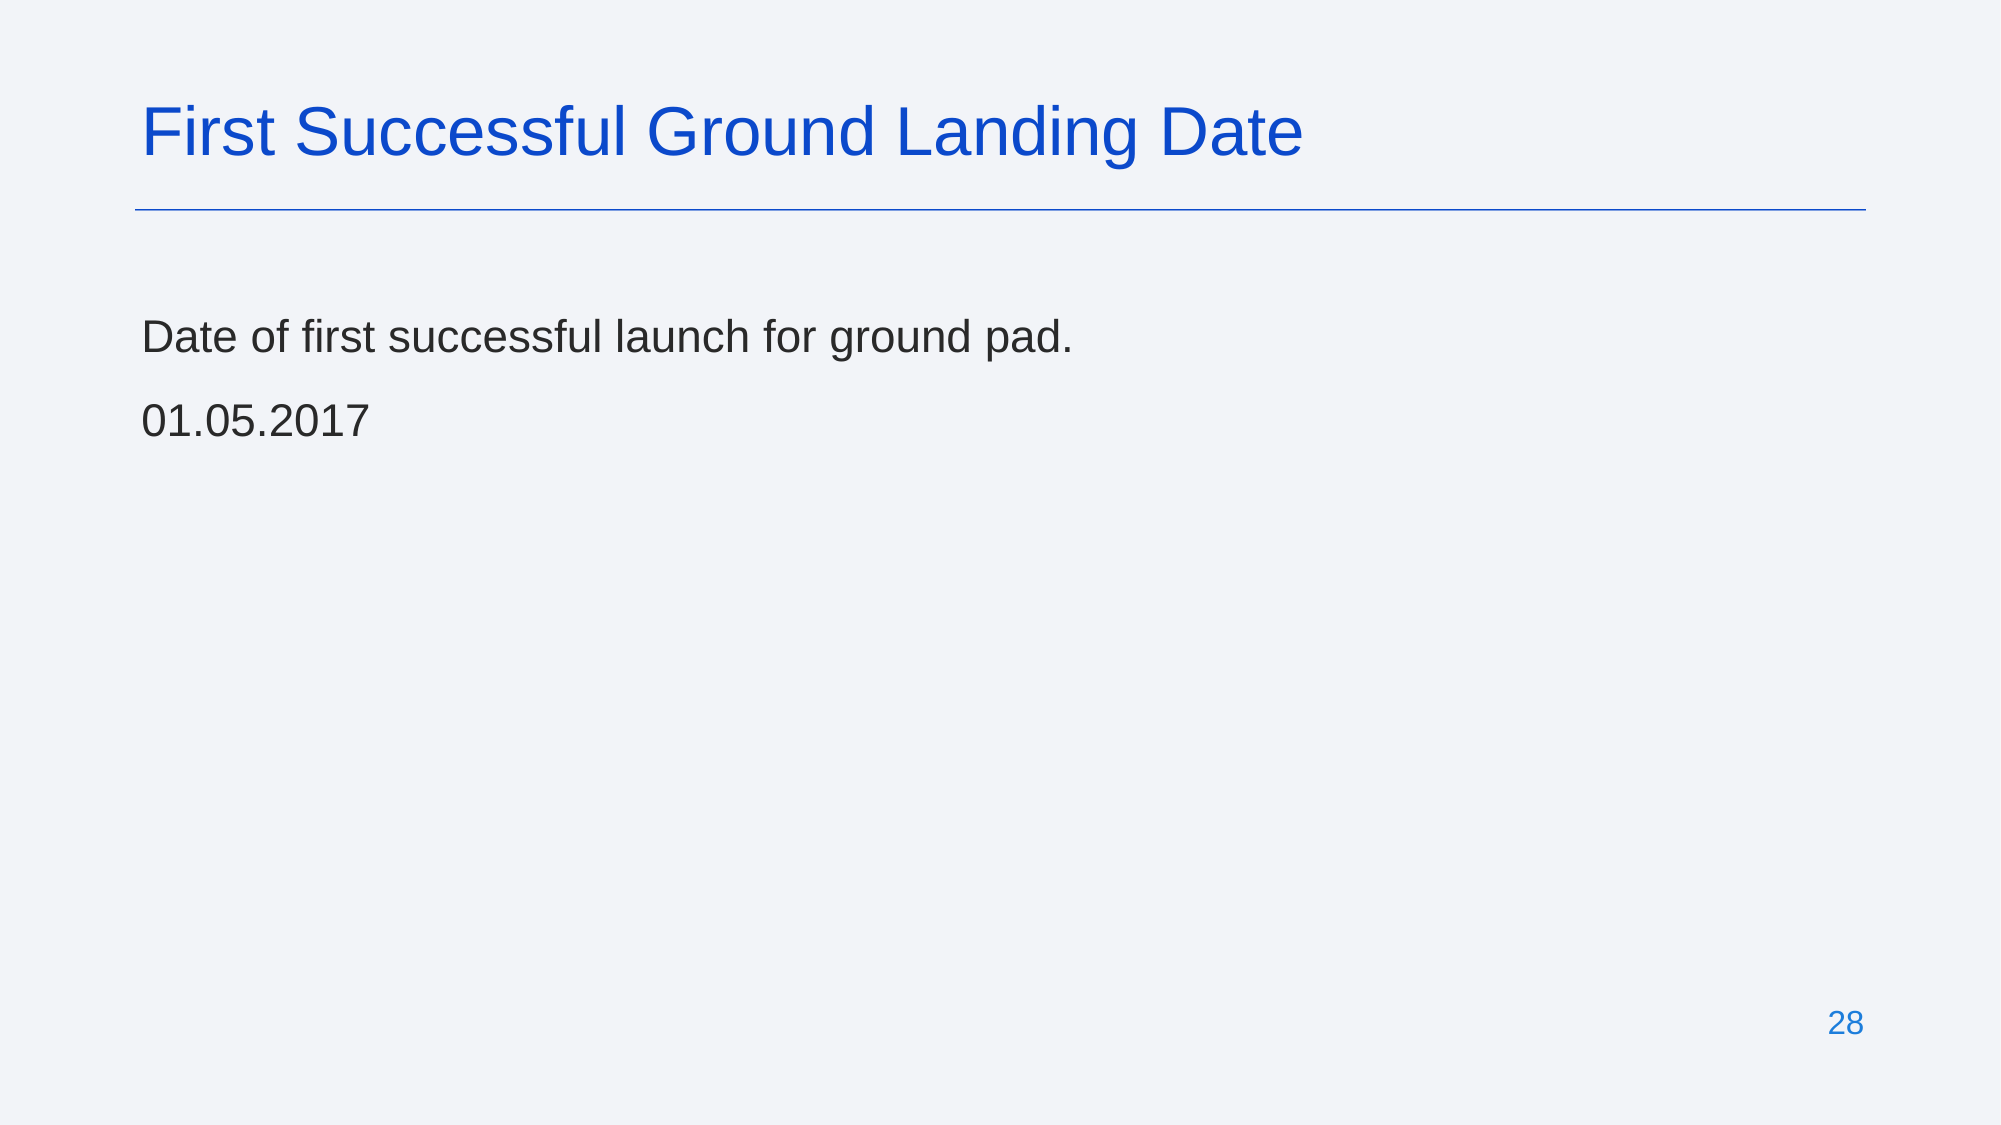

First Successful Ground Landing Date
Date of first successful launch for ground pad.
01.05.2017
28